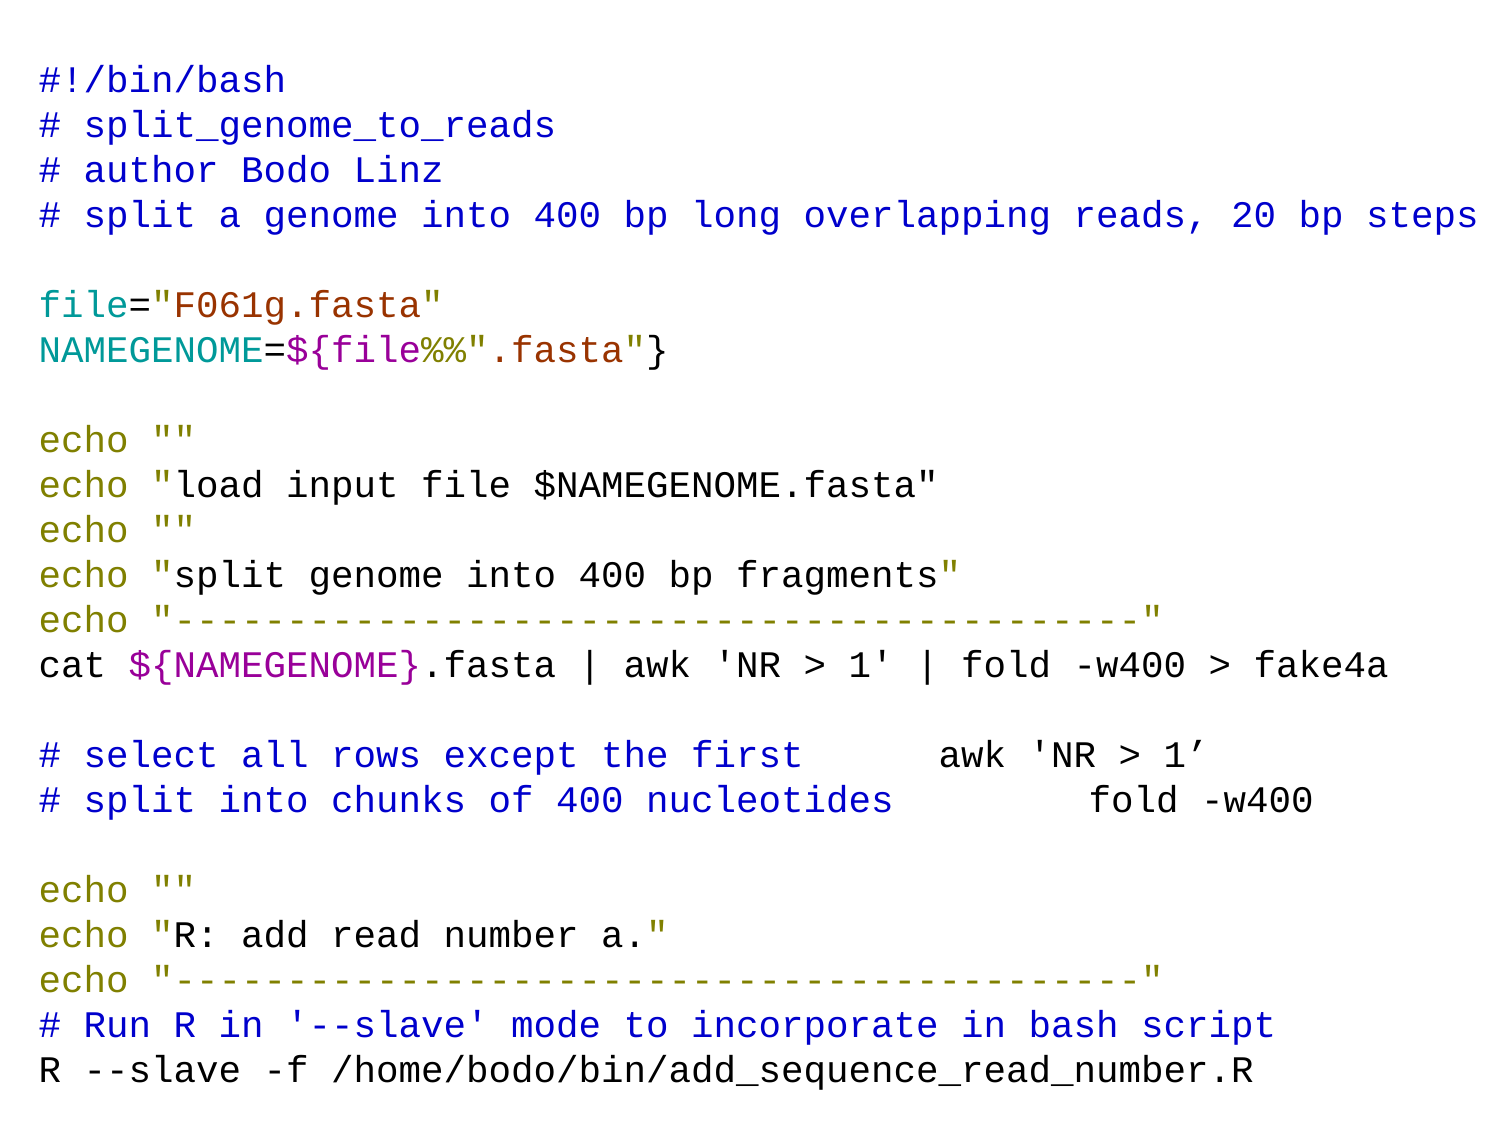

#!/bin/bash
# split_genome_to_reads
# author Bodo Linz
# split a genome into 400 bp long overlapping reads, 20 bp steps

file="F061g.fasta"
NAMEGENOME=${file%%".fasta"}

echo ""
echo "load input file $NAMEGENOME.fasta"
echo ""
echo "split genome into 400 bp fragments"
echo "-------------------------------------------"
cat ${NAMEGENOME}.fasta | awk 'NR > 1' | fold -w400 > fake4a

# select all rows except the first	awk 'NR > 1’
# split into chunks of 400 nucleotides		fold -w400

echo ""
echo "R: add read number a."
echo "-------------------------------------------"
# Run R in '--slave' mode to incorporate in bash script
R --slave -f /home/bodo/bin/add_sequence_read_number.R